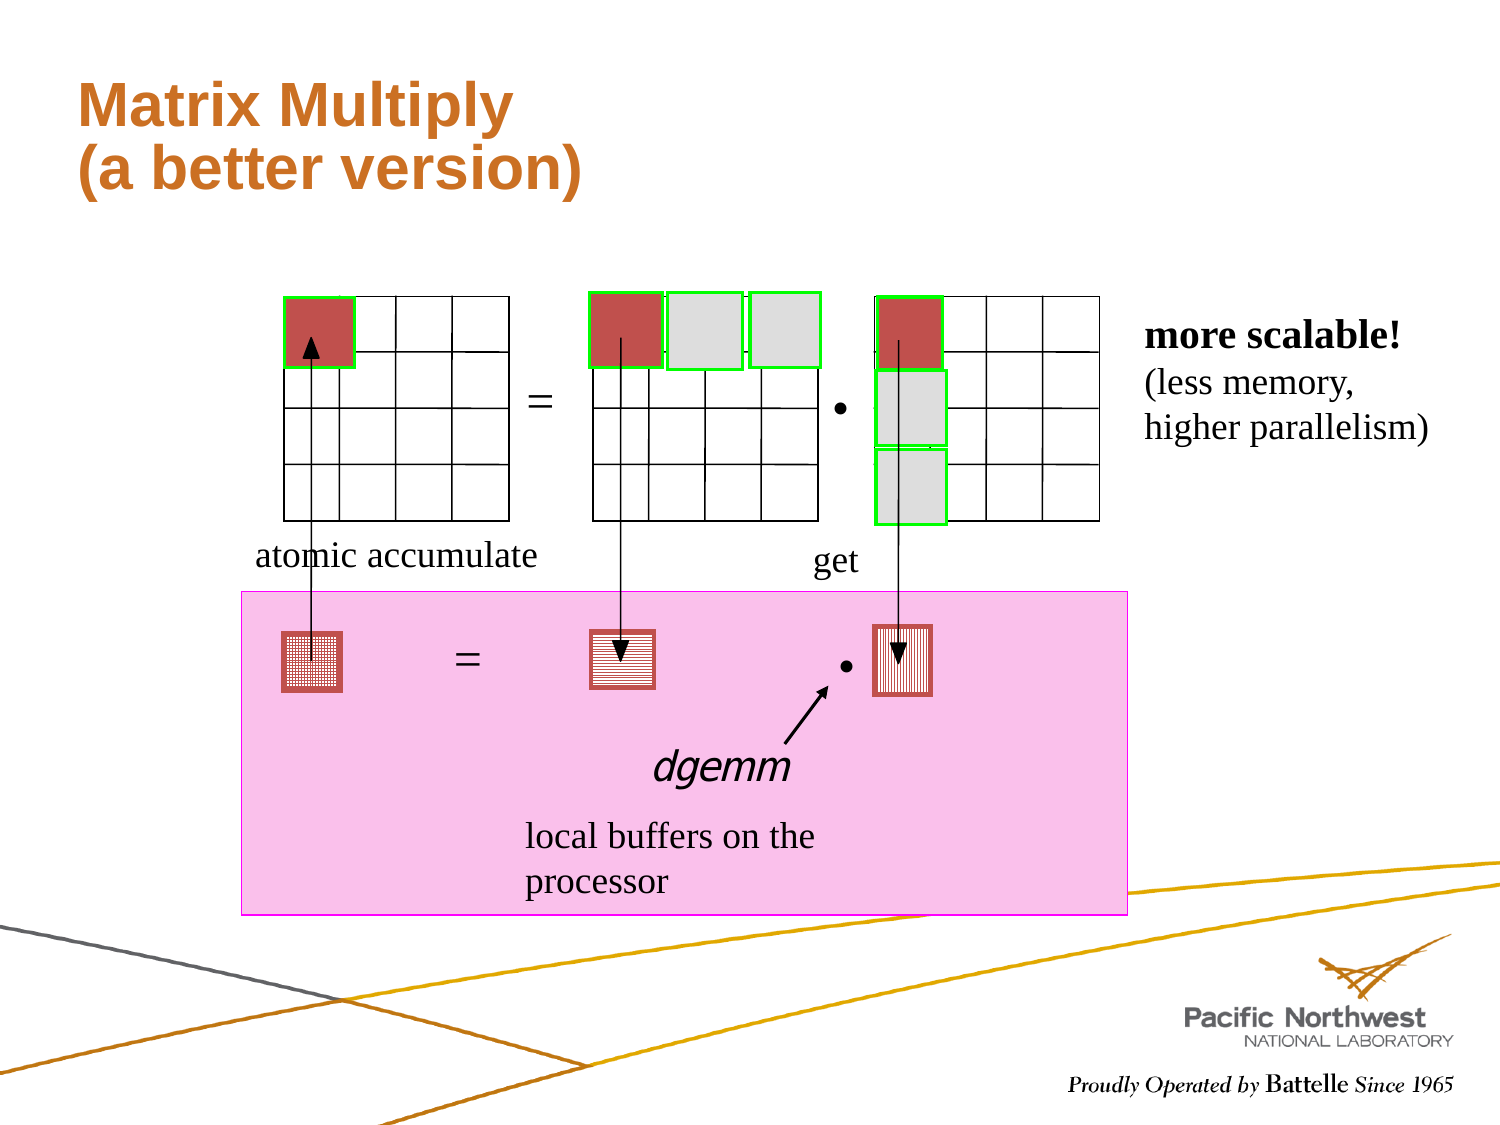

# Matrix Multiply (a better version)

more scalable!
(less memory, higher parallelism)

=

•

atomic accumulate
get

=
•

dgemm
local buffers on the processor